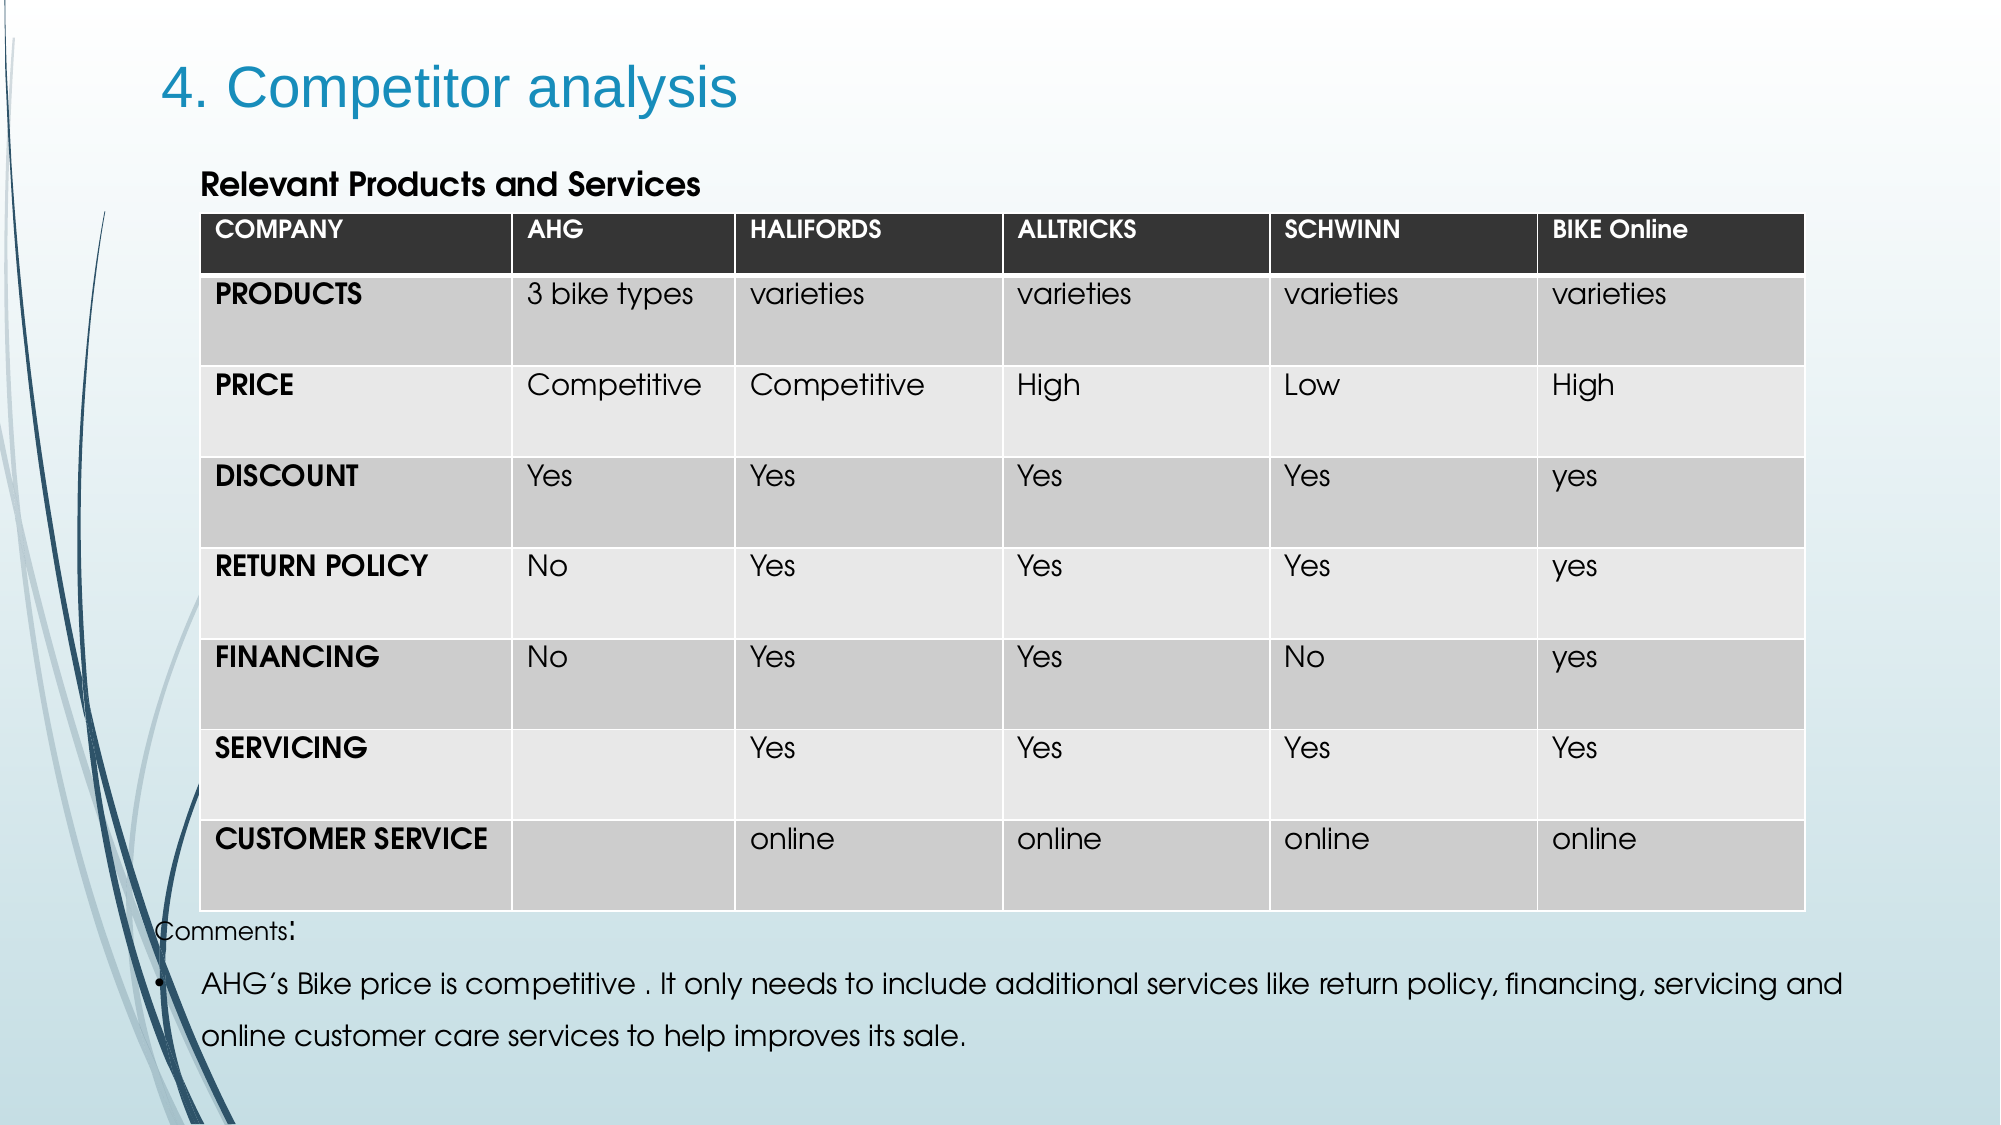

# 4. Competitor analysis
Relevant Products and Services
| COMPANY | AHG | HALIFORDS | ALLTRICKS | SCHWINN | BIKE Online |
| --- | --- | --- | --- | --- | --- |
| PRODUCTS | 3 bike types | varieties | varieties | varieties | varieties |
| PRICE | Competitive | Competitive | High | Low | High |
| DISCOUNT | Yes | Yes | Yes | Yes | yes |
| RETURN POLICY | No | Yes | Yes | Yes | yes |
| FINANCING | No | Yes | Yes | No | yes |
| SERVICING |  | Yes | Yes | Yes | Yes |
| CUSTOMER SERVICE |  | online | online | online | online |
Comments:
AHG’s Bike price is competitive . It only needs to include additional services like return policy, financing, servicing and online customer care services to help improves its sale.